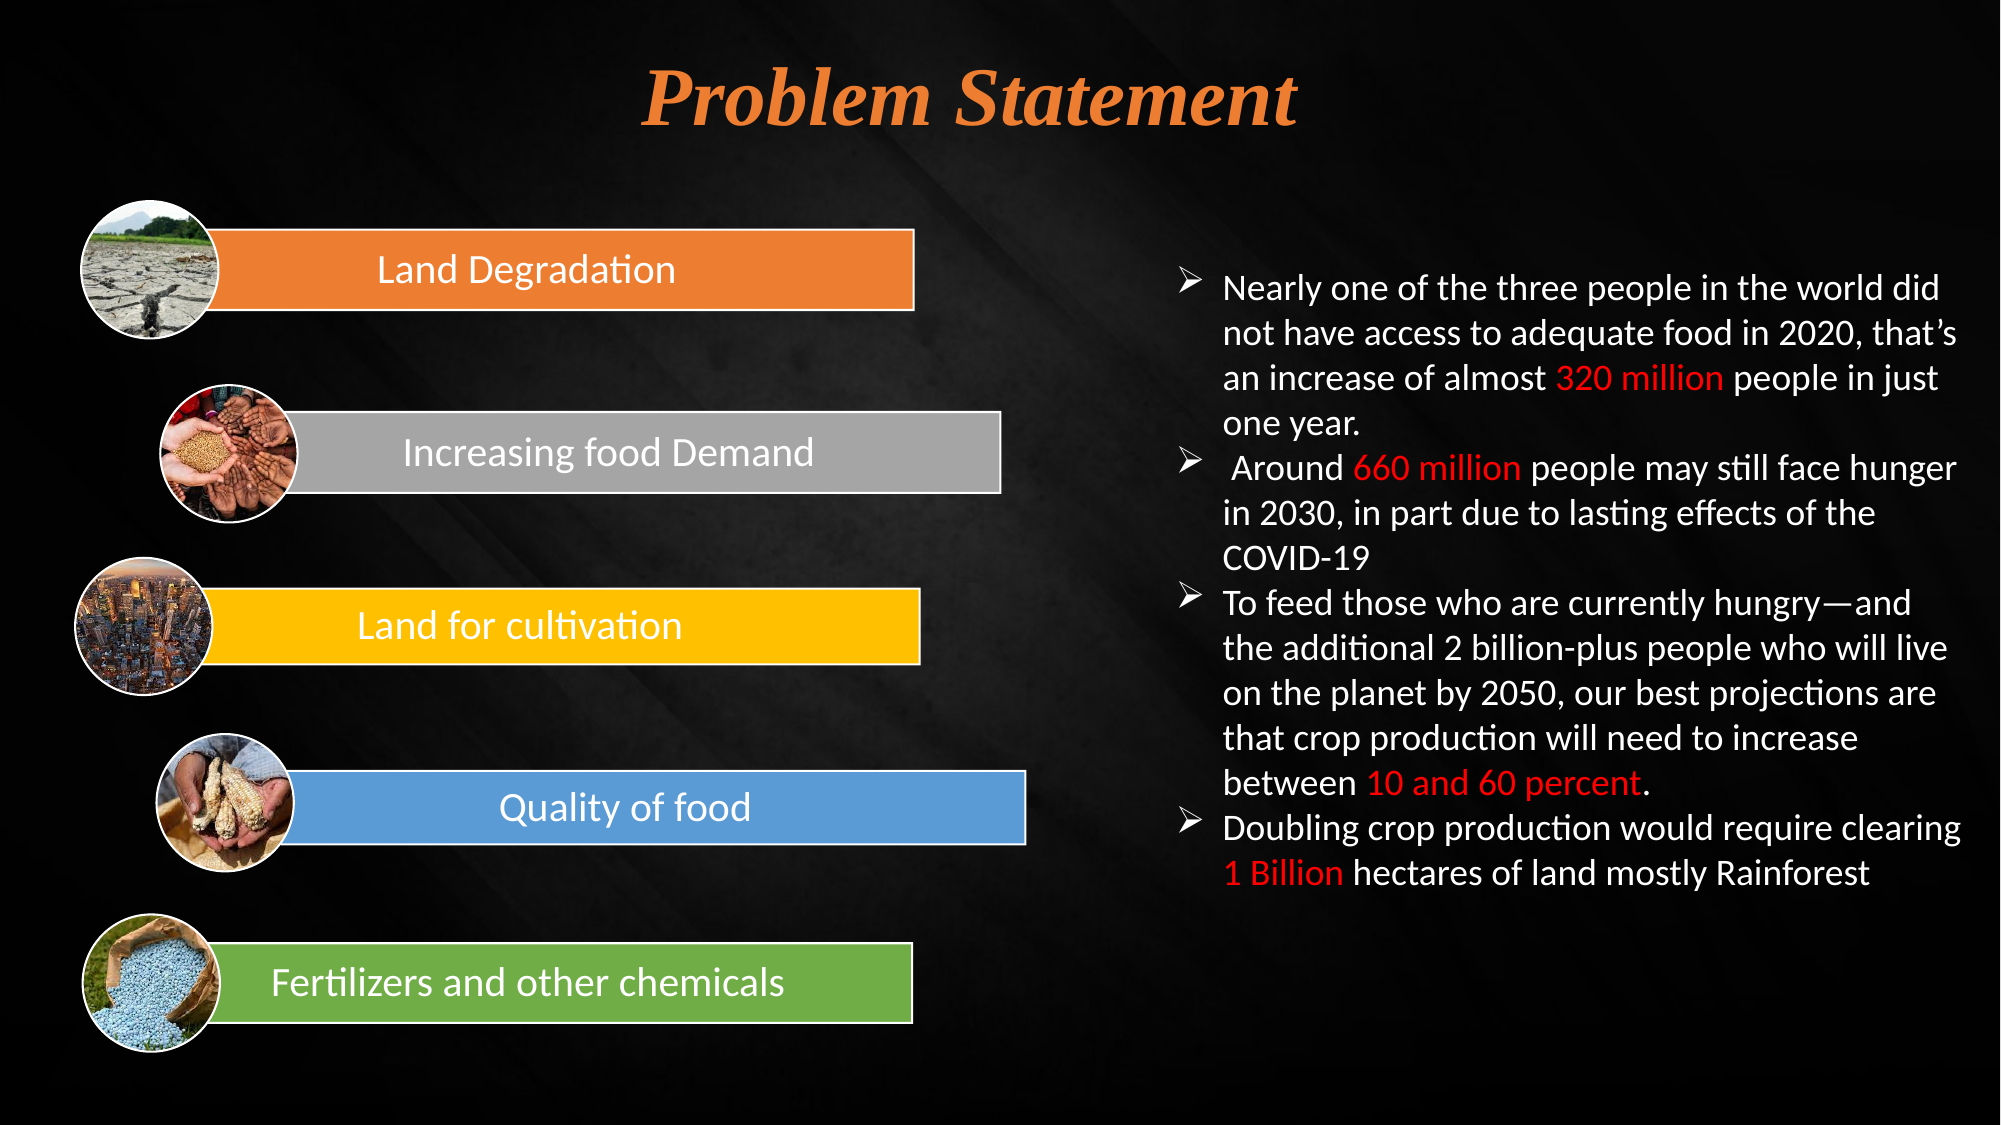

Problem Statement
Land Degradation
Increasing food Demand
Land for cultivation
Quality of food
Fertilizers and other chemicals
Nearly one of the three people in the world did not have access to adequate food in 2020, that’s an increase of almost 320 million people in just one year.
 Around 660 million people may still face hunger in 2030, in part due to lasting effects of the COVID-19
To feed those who are currently hungry—and the additional 2 billion-plus people who will live on the planet by 2050, our best projections are that crop production will need to increase between 10 and 60 percent.
Doubling crop production would require clearing 1 Billion hectares of land mostly Rainforest